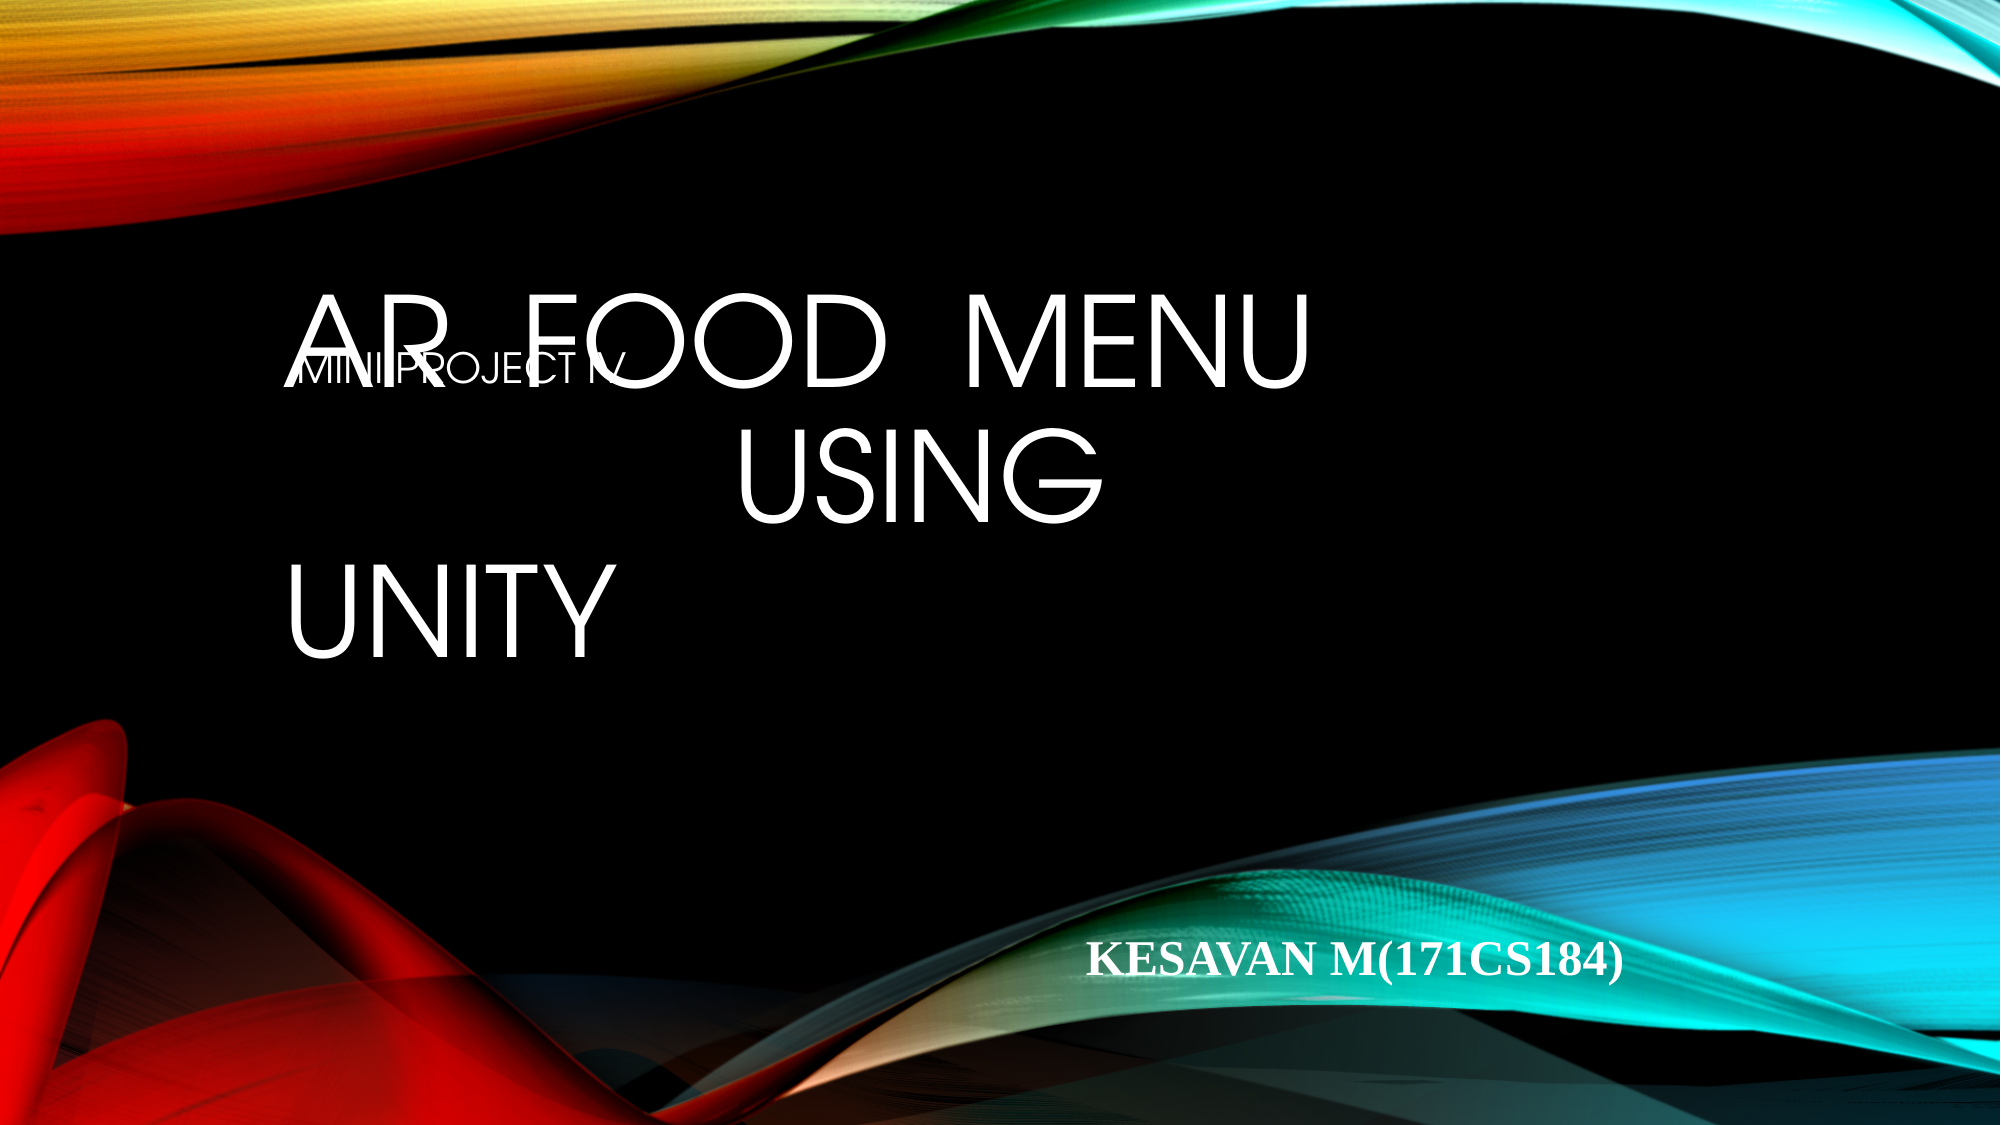

# AR  FOOD  MENU               USING  UNITY
MINI PROJECT IV
KESAVAN M(171CS184)